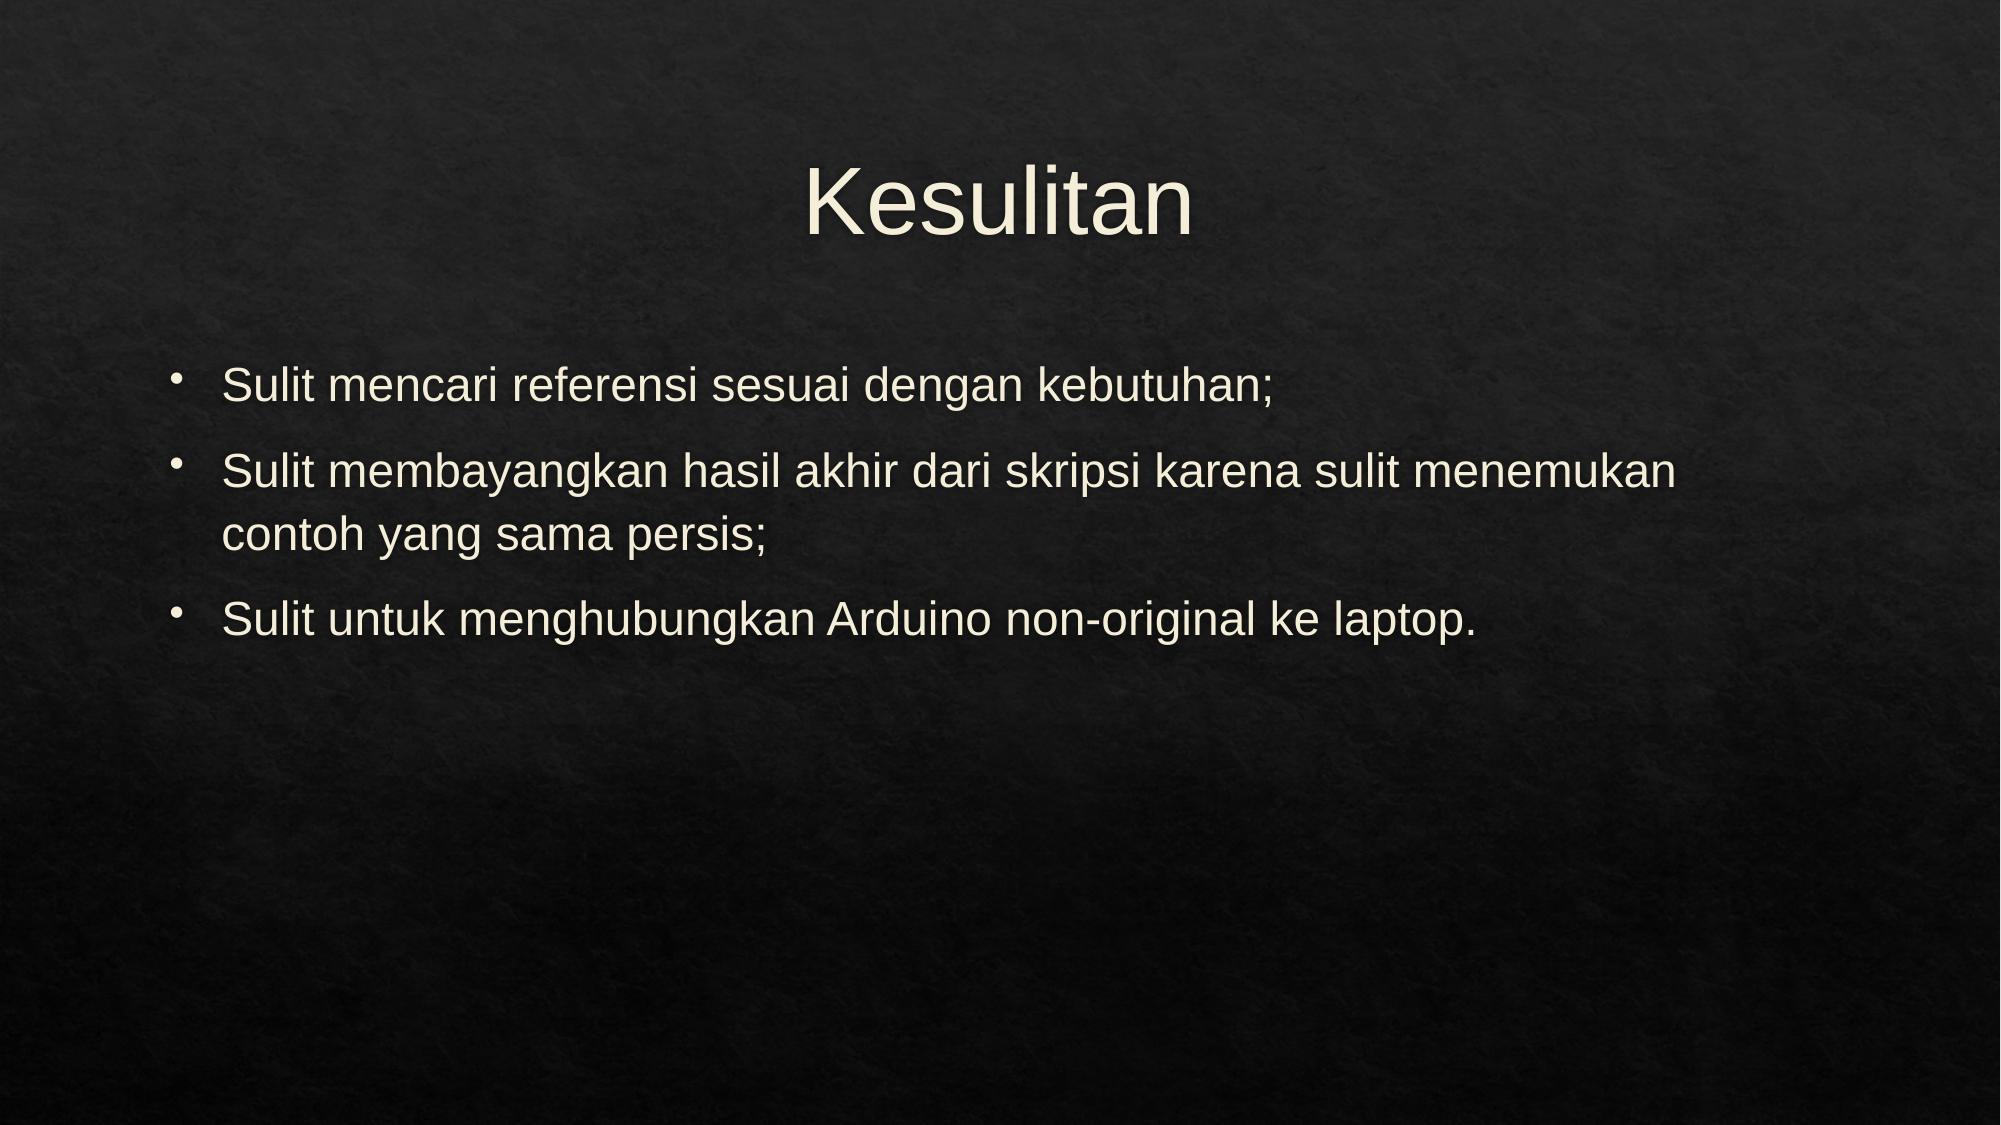

# Kesulitan
Sulit mencari referensi sesuai dengan kebutuhan;
Sulit membayangkan hasil akhir dari skripsi karena sulit menemukan contoh yang sama persis;
Sulit untuk menghubungkan Arduino non-original ke laptop.